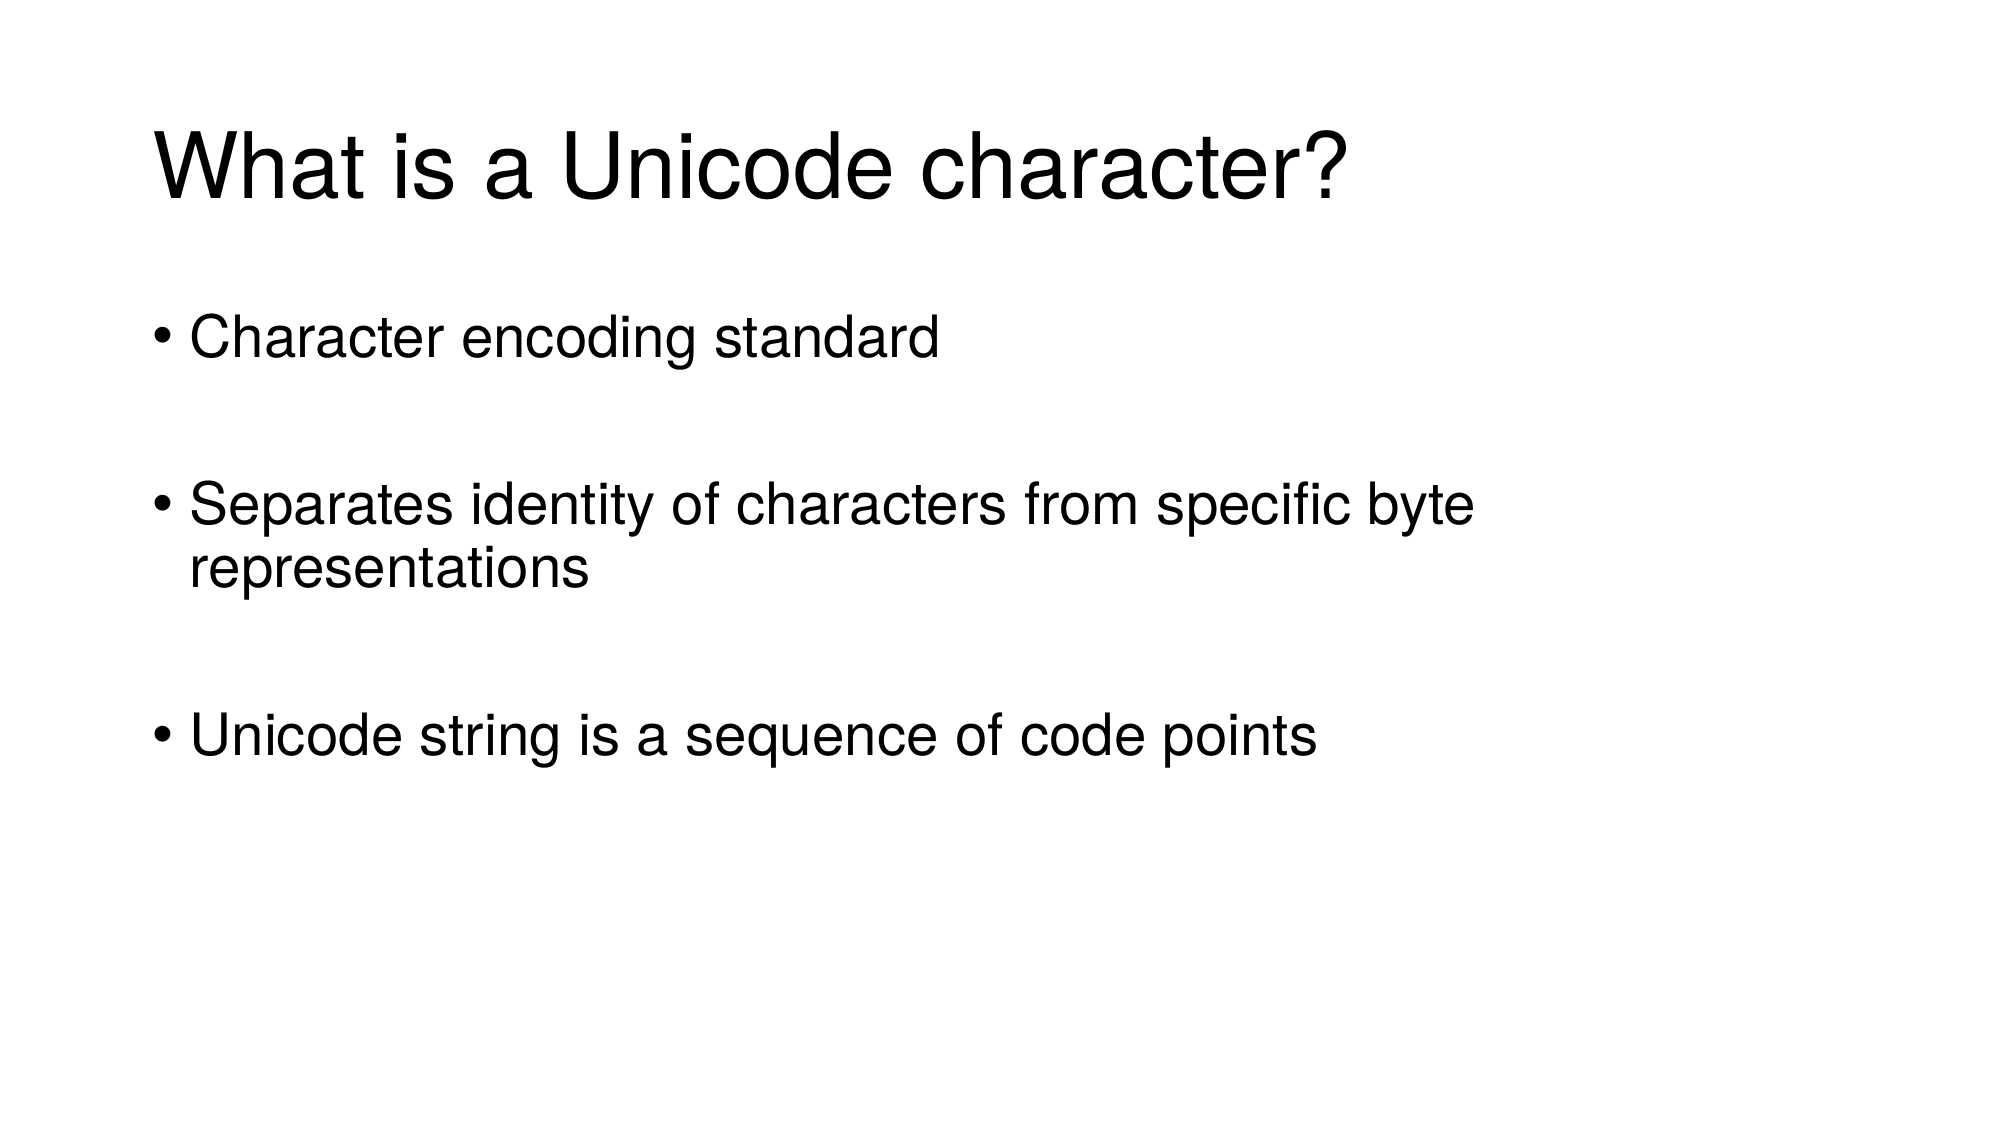

# What is a Unicode character?
Character encoding standard

Separates identity of characters from specific byte representations

Unicode string is a sequence of code points